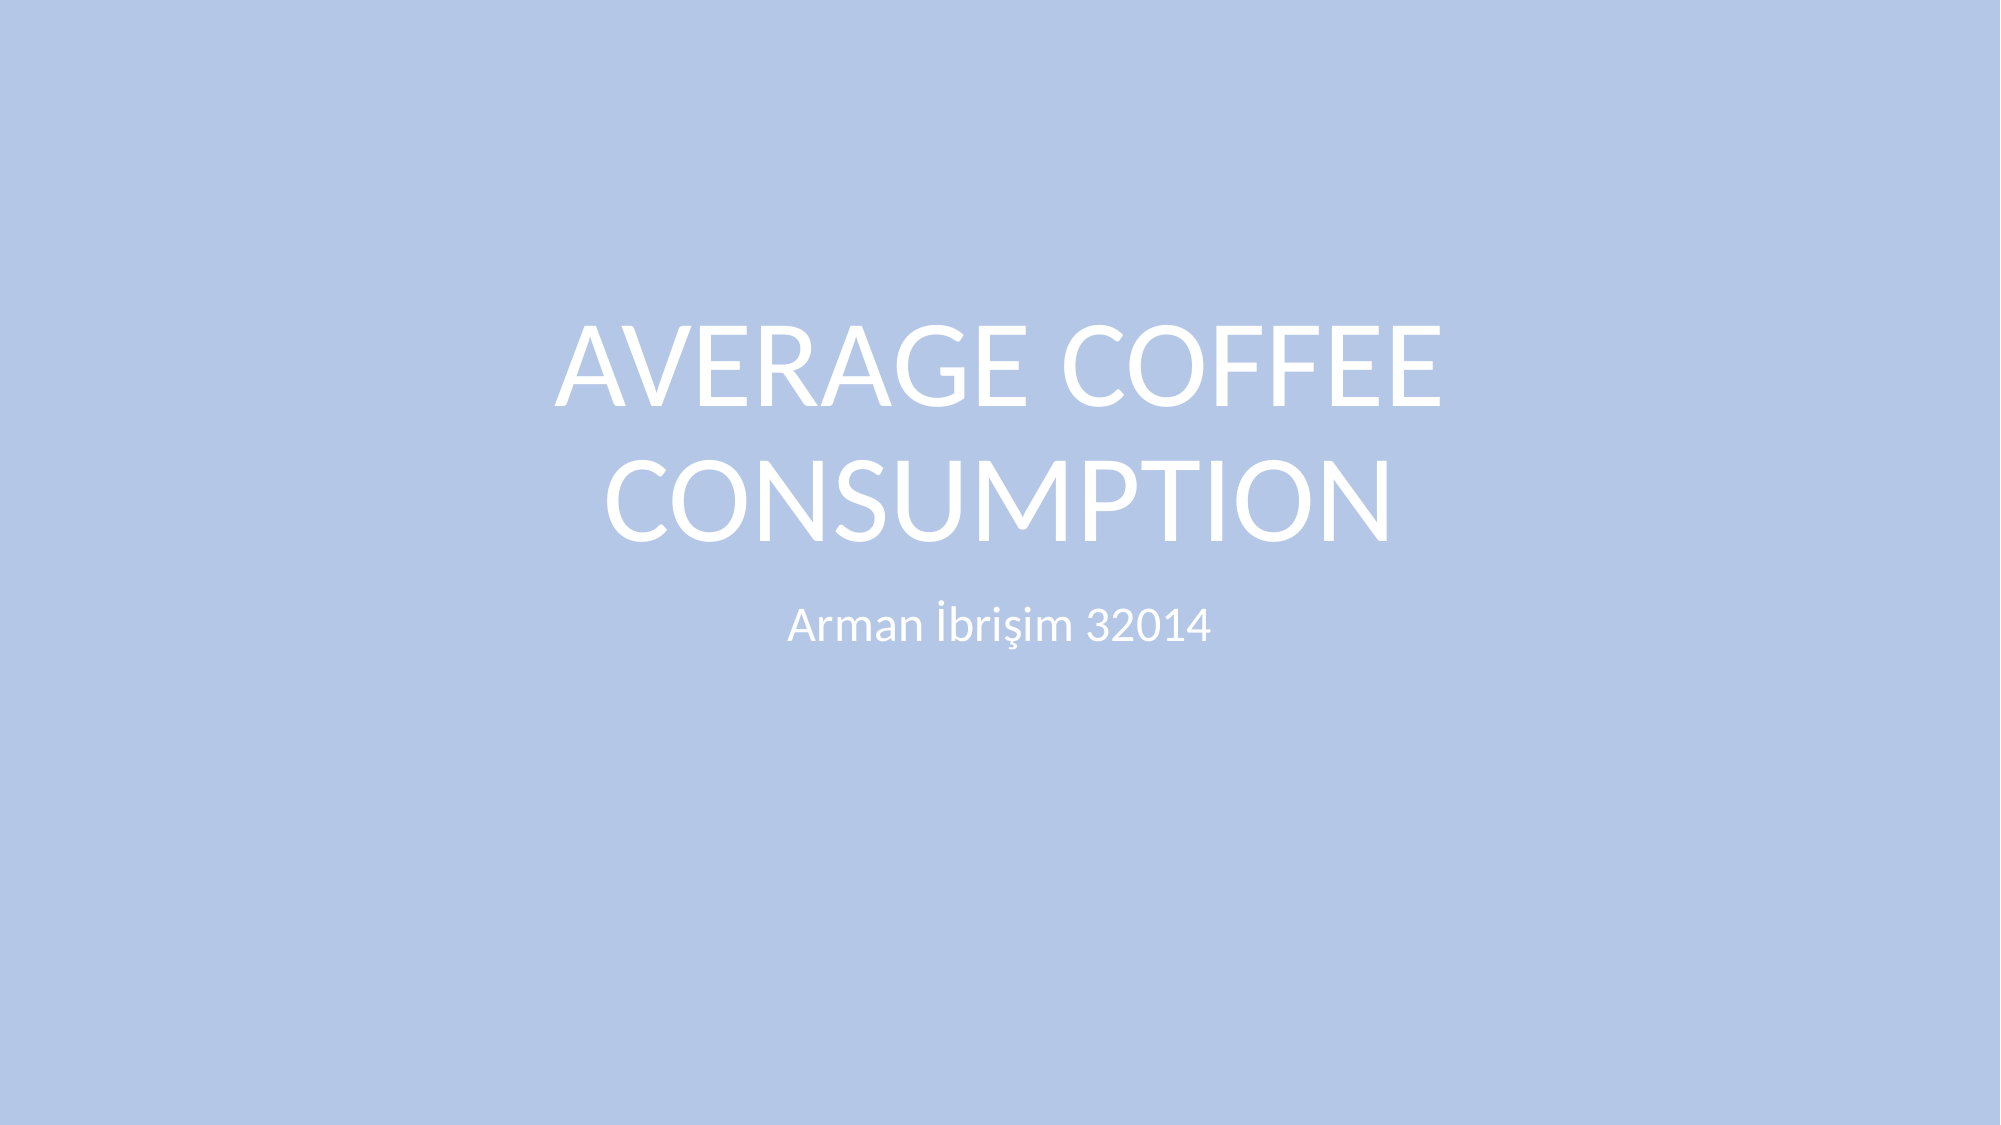

# AVERAGE COFFEE CONSUMPTION
Arman İbrişim 32014